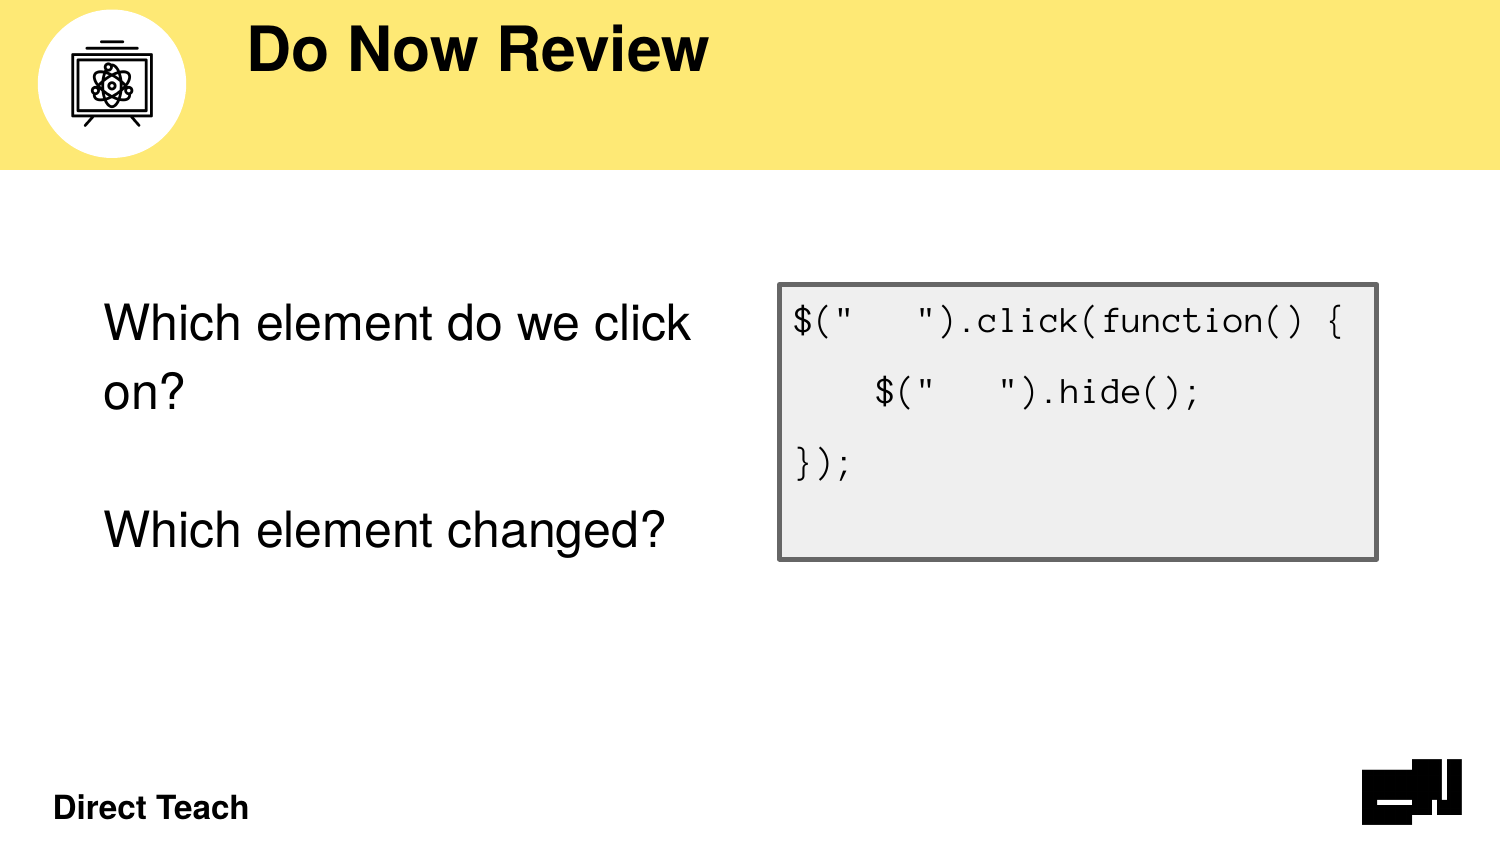

# Do Now Review

Which element do we click on?

Which element changed?

$("   ").click(function() {
    $("   ").hide();
});